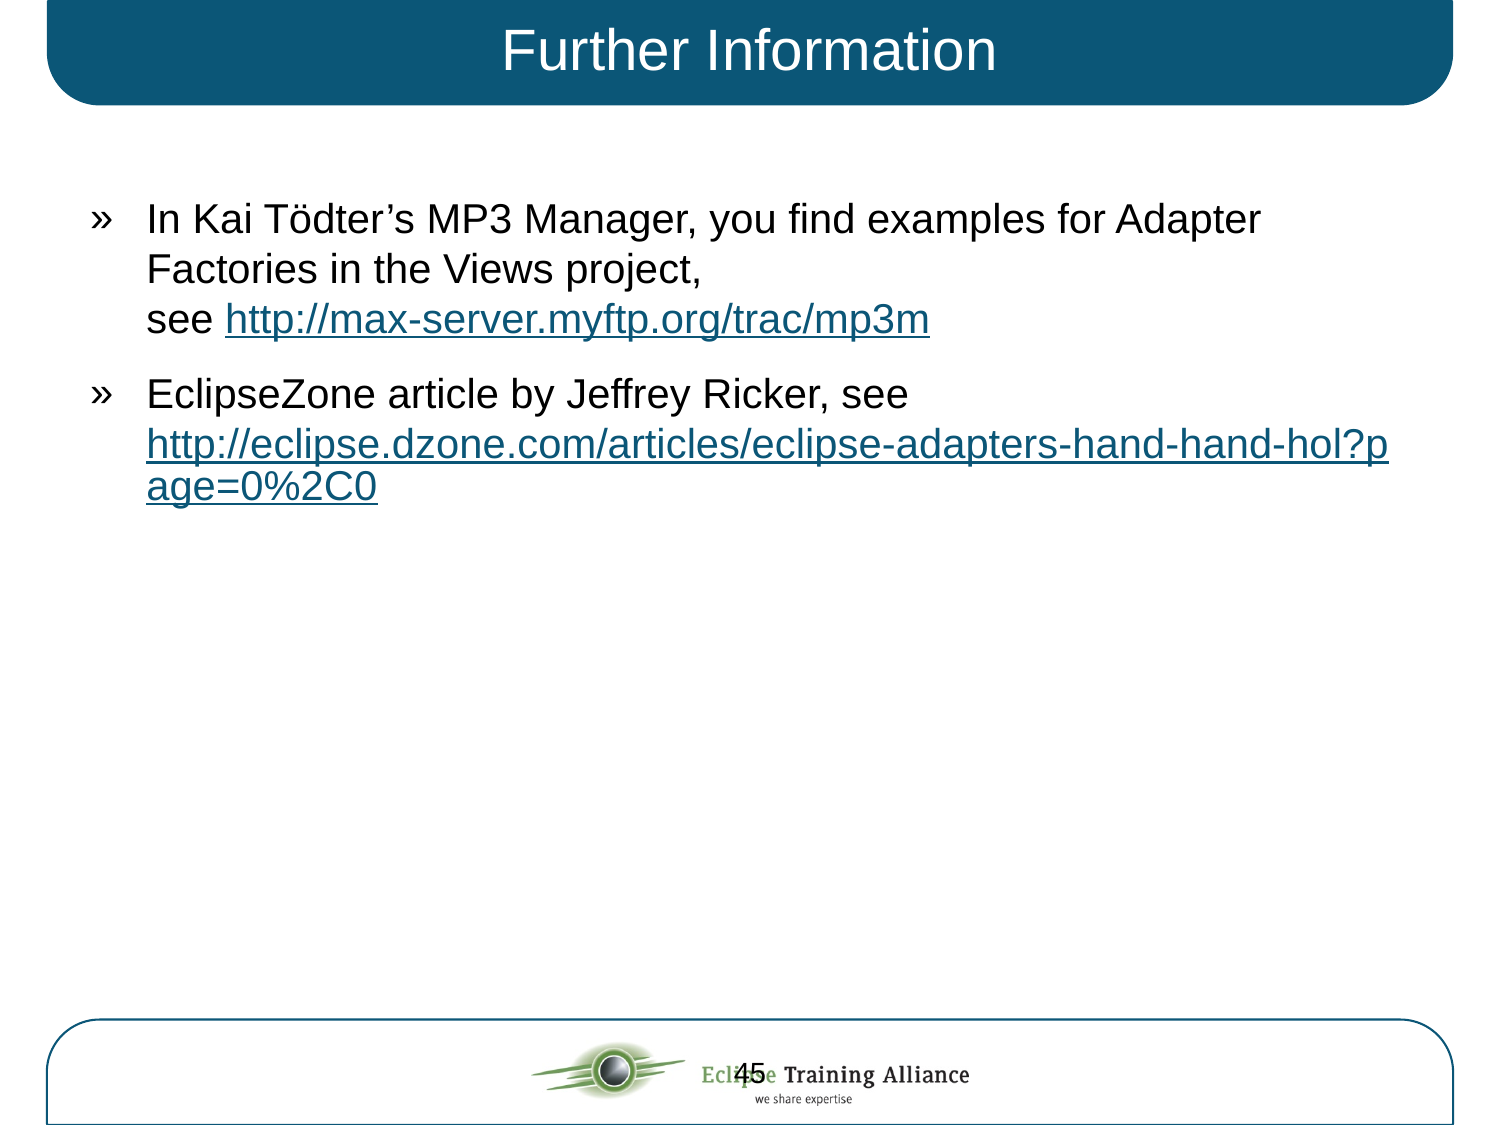

# Further Information
In Kai Tödter’s MP3 Manager, you find examples for Adapter Factories in the Views project,
see http://max-server.myftp.org/trac/mp3m
EclipseZone article by Jeffrey Ricker, see http://eclipse.dzone.com/articles/eclipse-adapters-hand-hand-hol?page=0%2C0

45